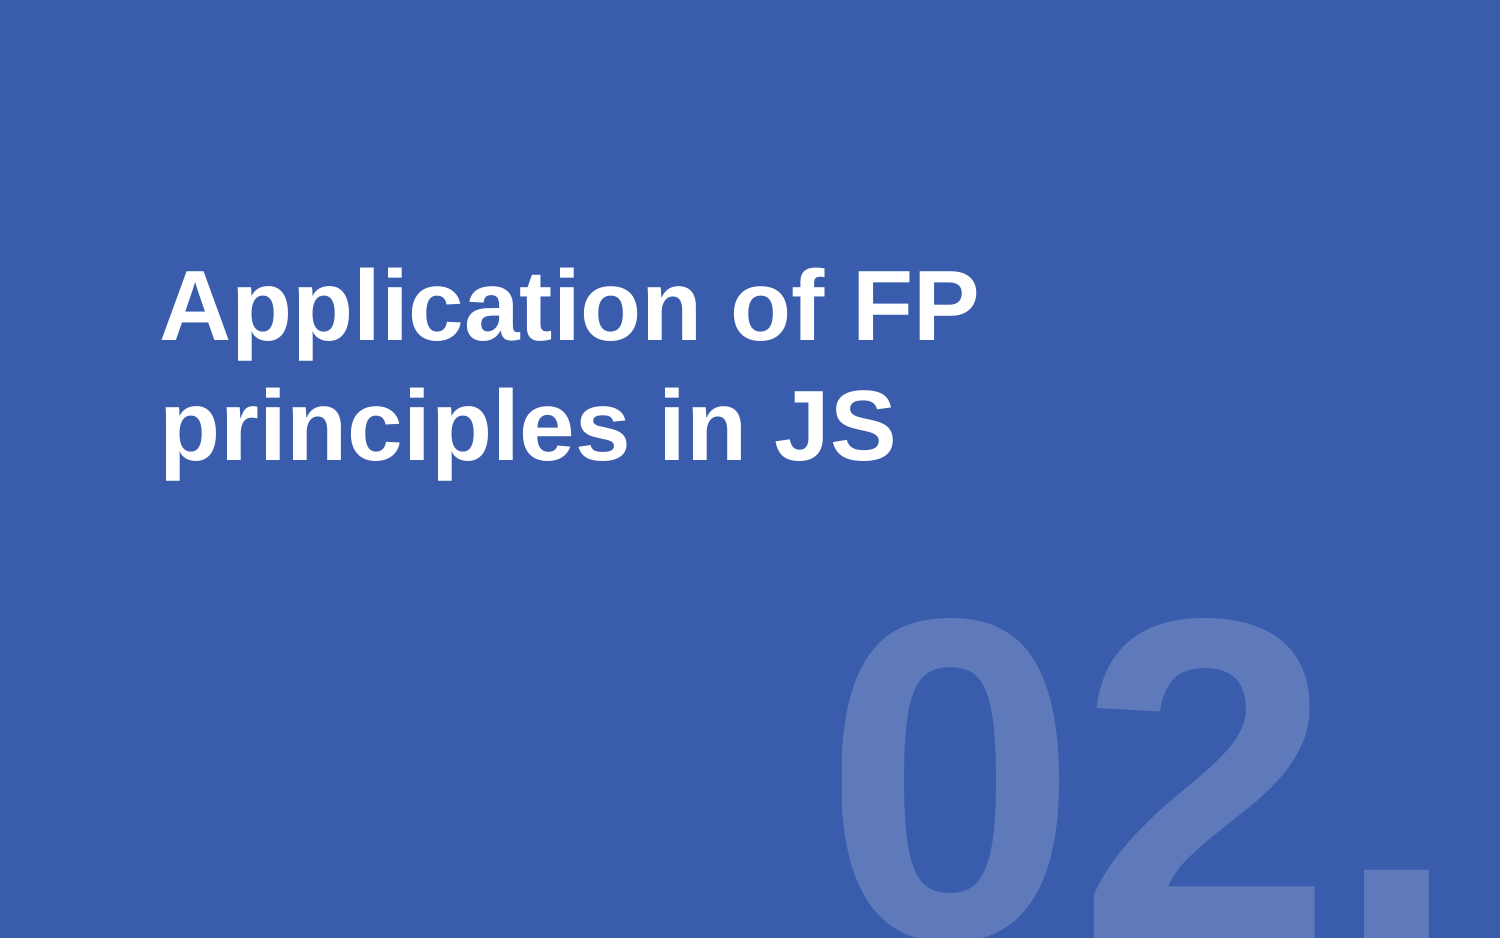

# Application of FP principles in JS
02.